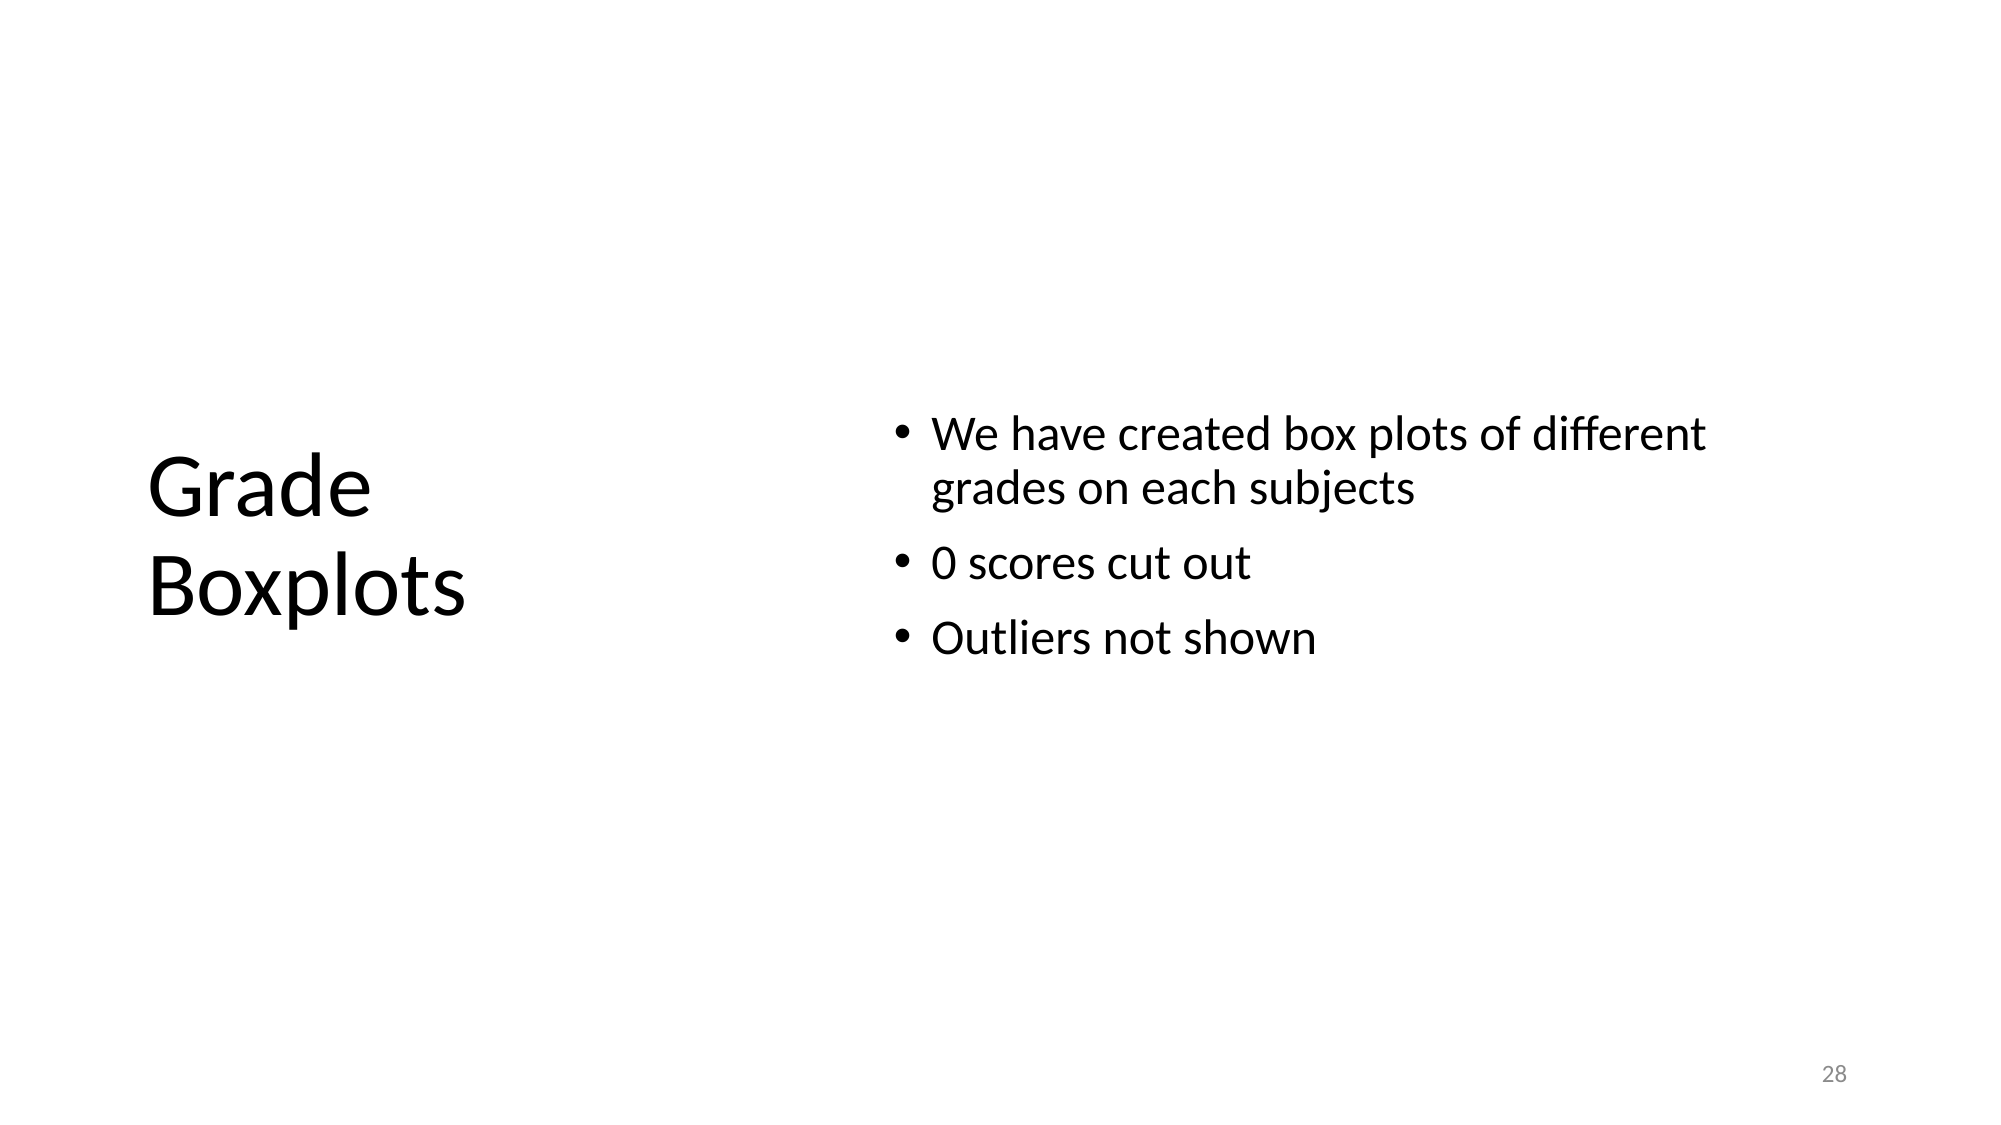

# Grade Boxplots
We have created box plots of different grades on each subjects
0 scores cut out
Outliers not shown
28